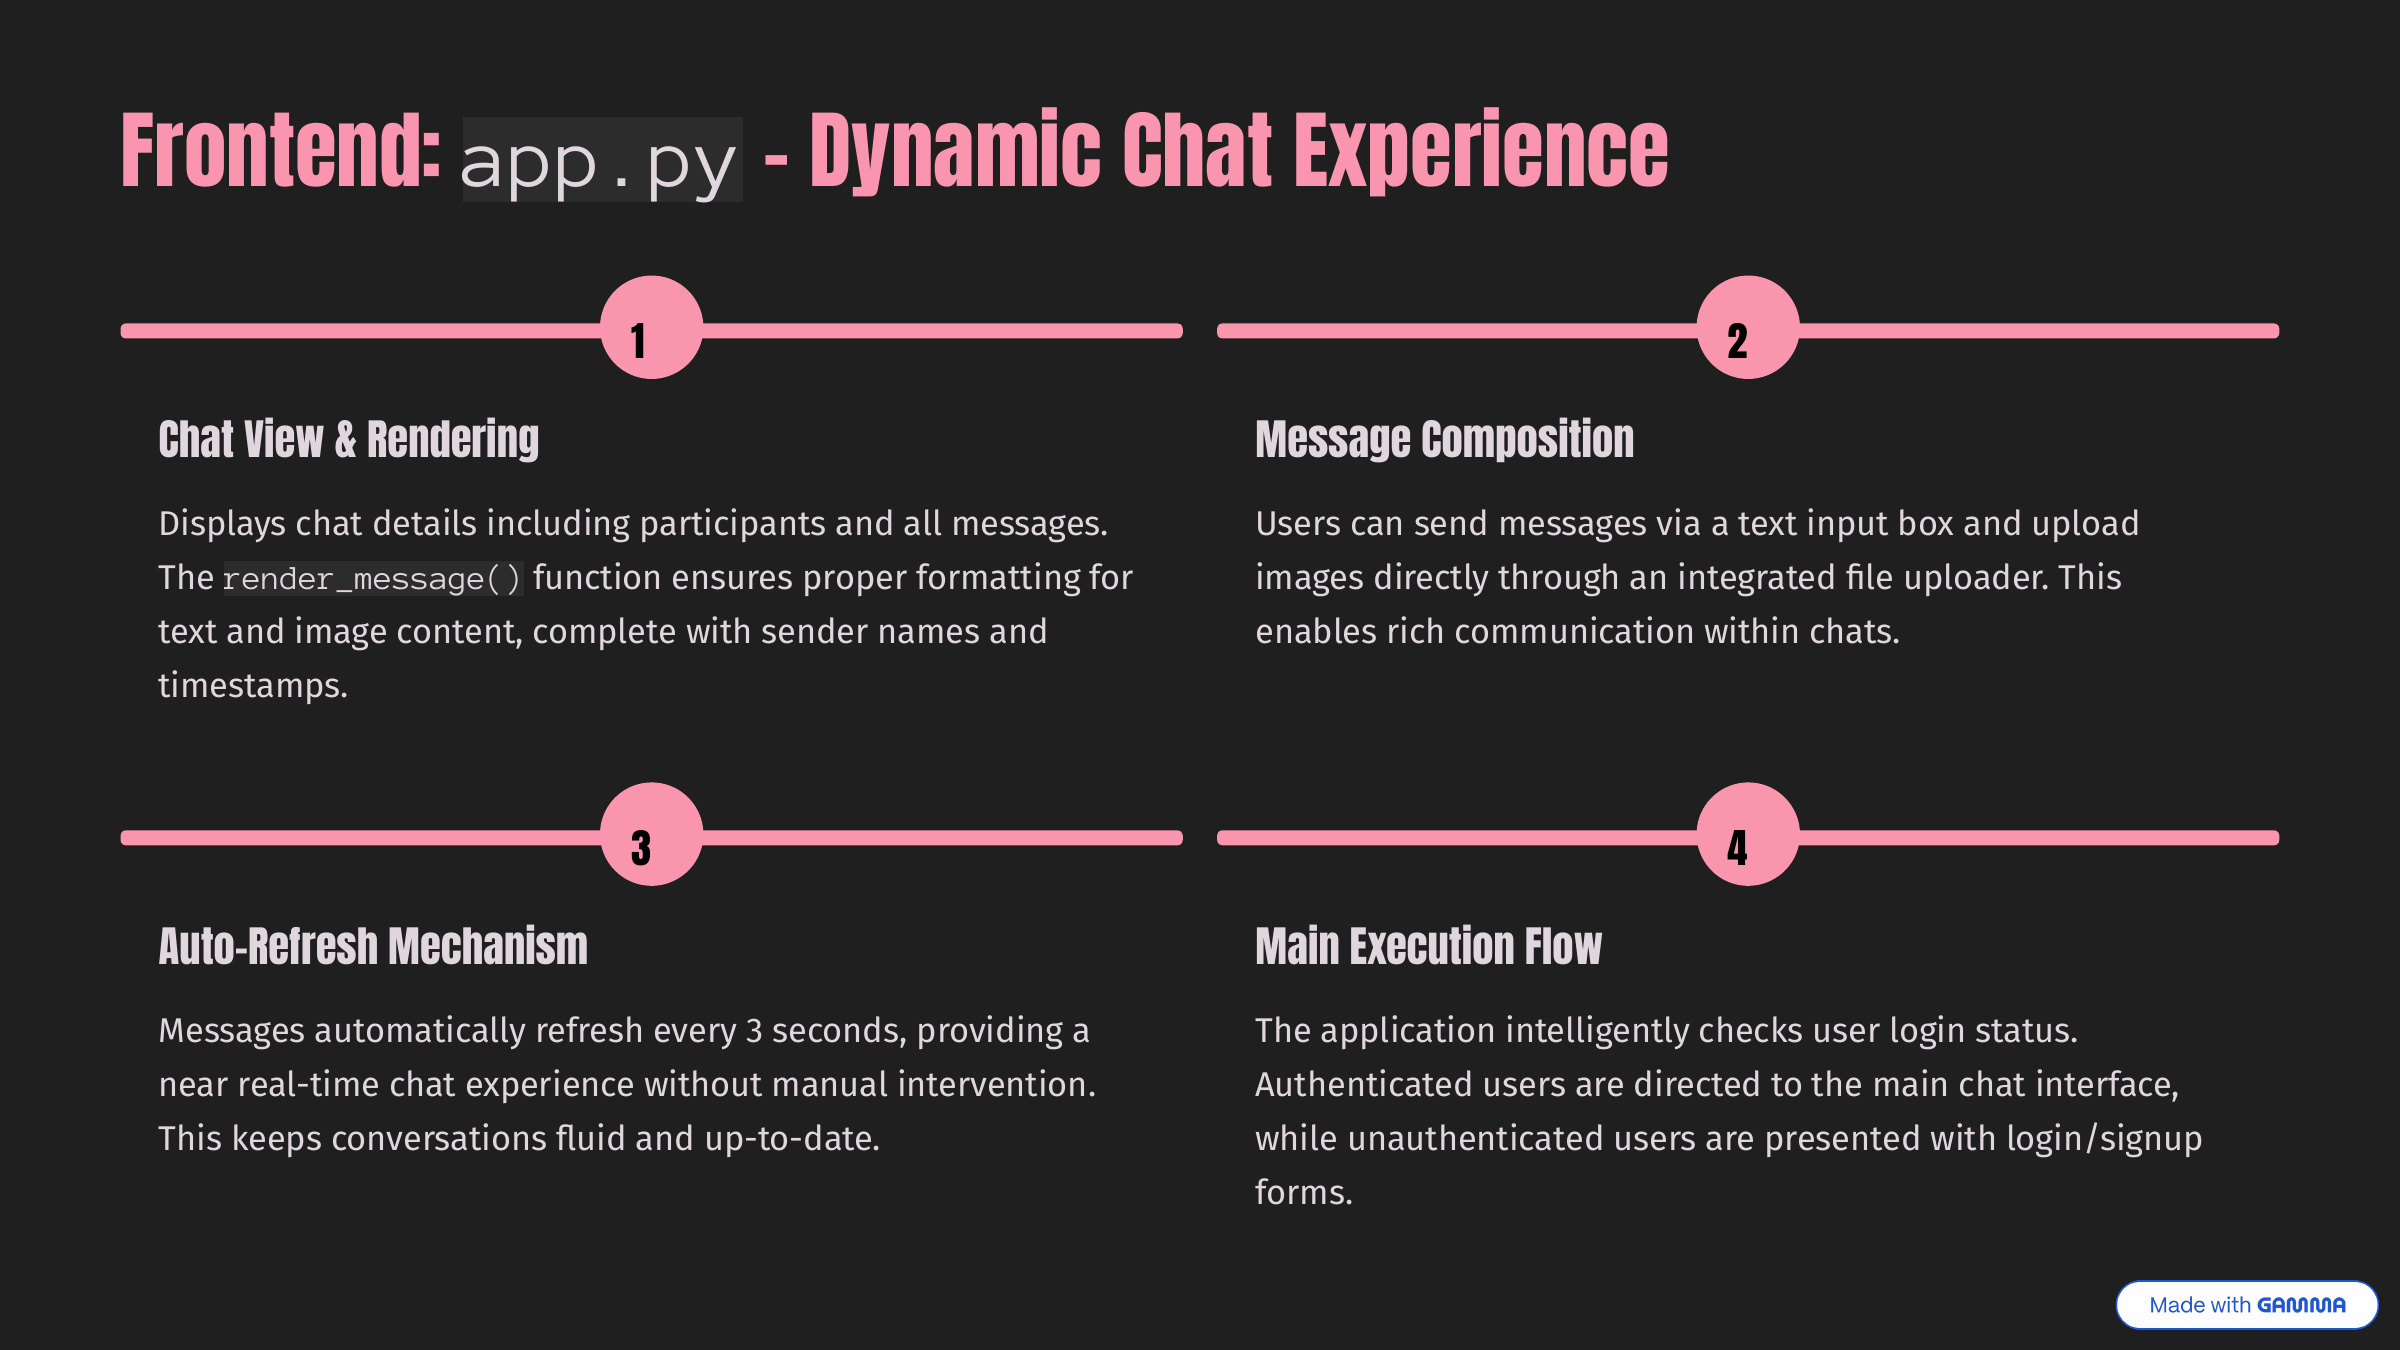

Frontend: app.py - Dynamic Chat Experience

1
2

Chat View & Rendering
Message Composition
Displays chat details including participants and all messages. The render_message() function ensures proper formatting for text and image content, complete with sender names and timestamps.
Users can send messages via a text input box and upload images directly through an integrated file uploader. This enables rich communication within chats.

3
4

Auto-Refresh Mechanism
Main Execution Flow
Messages automatically refresh every 3 seconds, providing a near real-time chat experience without manual intervention. This keeps conversations fluid and up-to-date.
The application intelligently checks user login status. Authenticated users are directed to the main chat interface, while unauthenticated users are presented with login/signup forms.